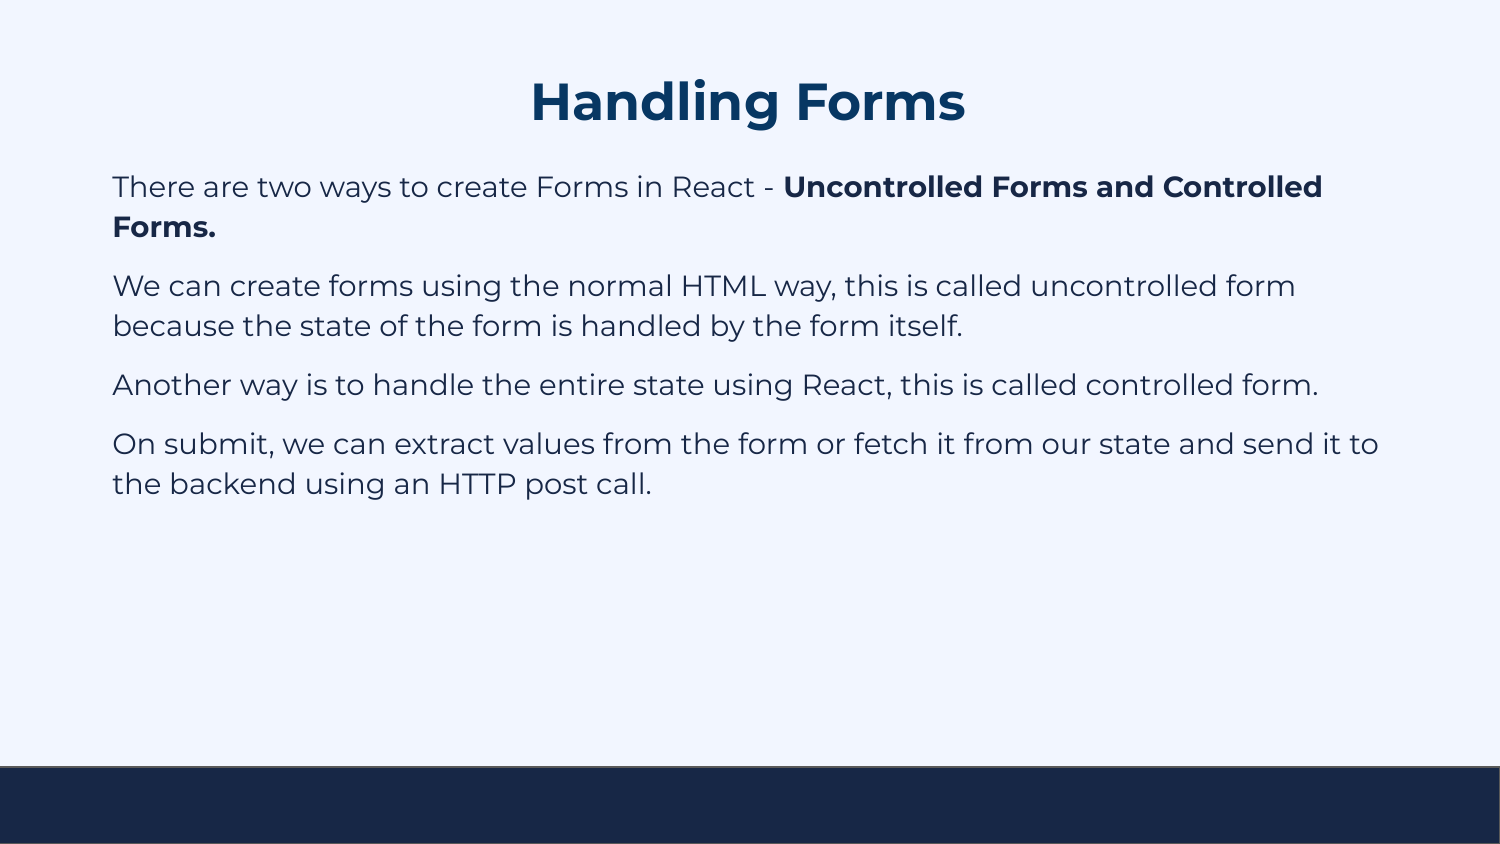

# Handling Forms
There are two ways to create Forms in React - Uncontrolled Forms and Controlled Forms.
We can create forms using the normal HTML way, this is called uncontrolled form because the state of the form is handled by the form itself.
Another way is to handle the entire state using React, this is called controlled form.
On submit, we can extract values from the form or fetch it from our state and send it to the backend using an HTTP post call.